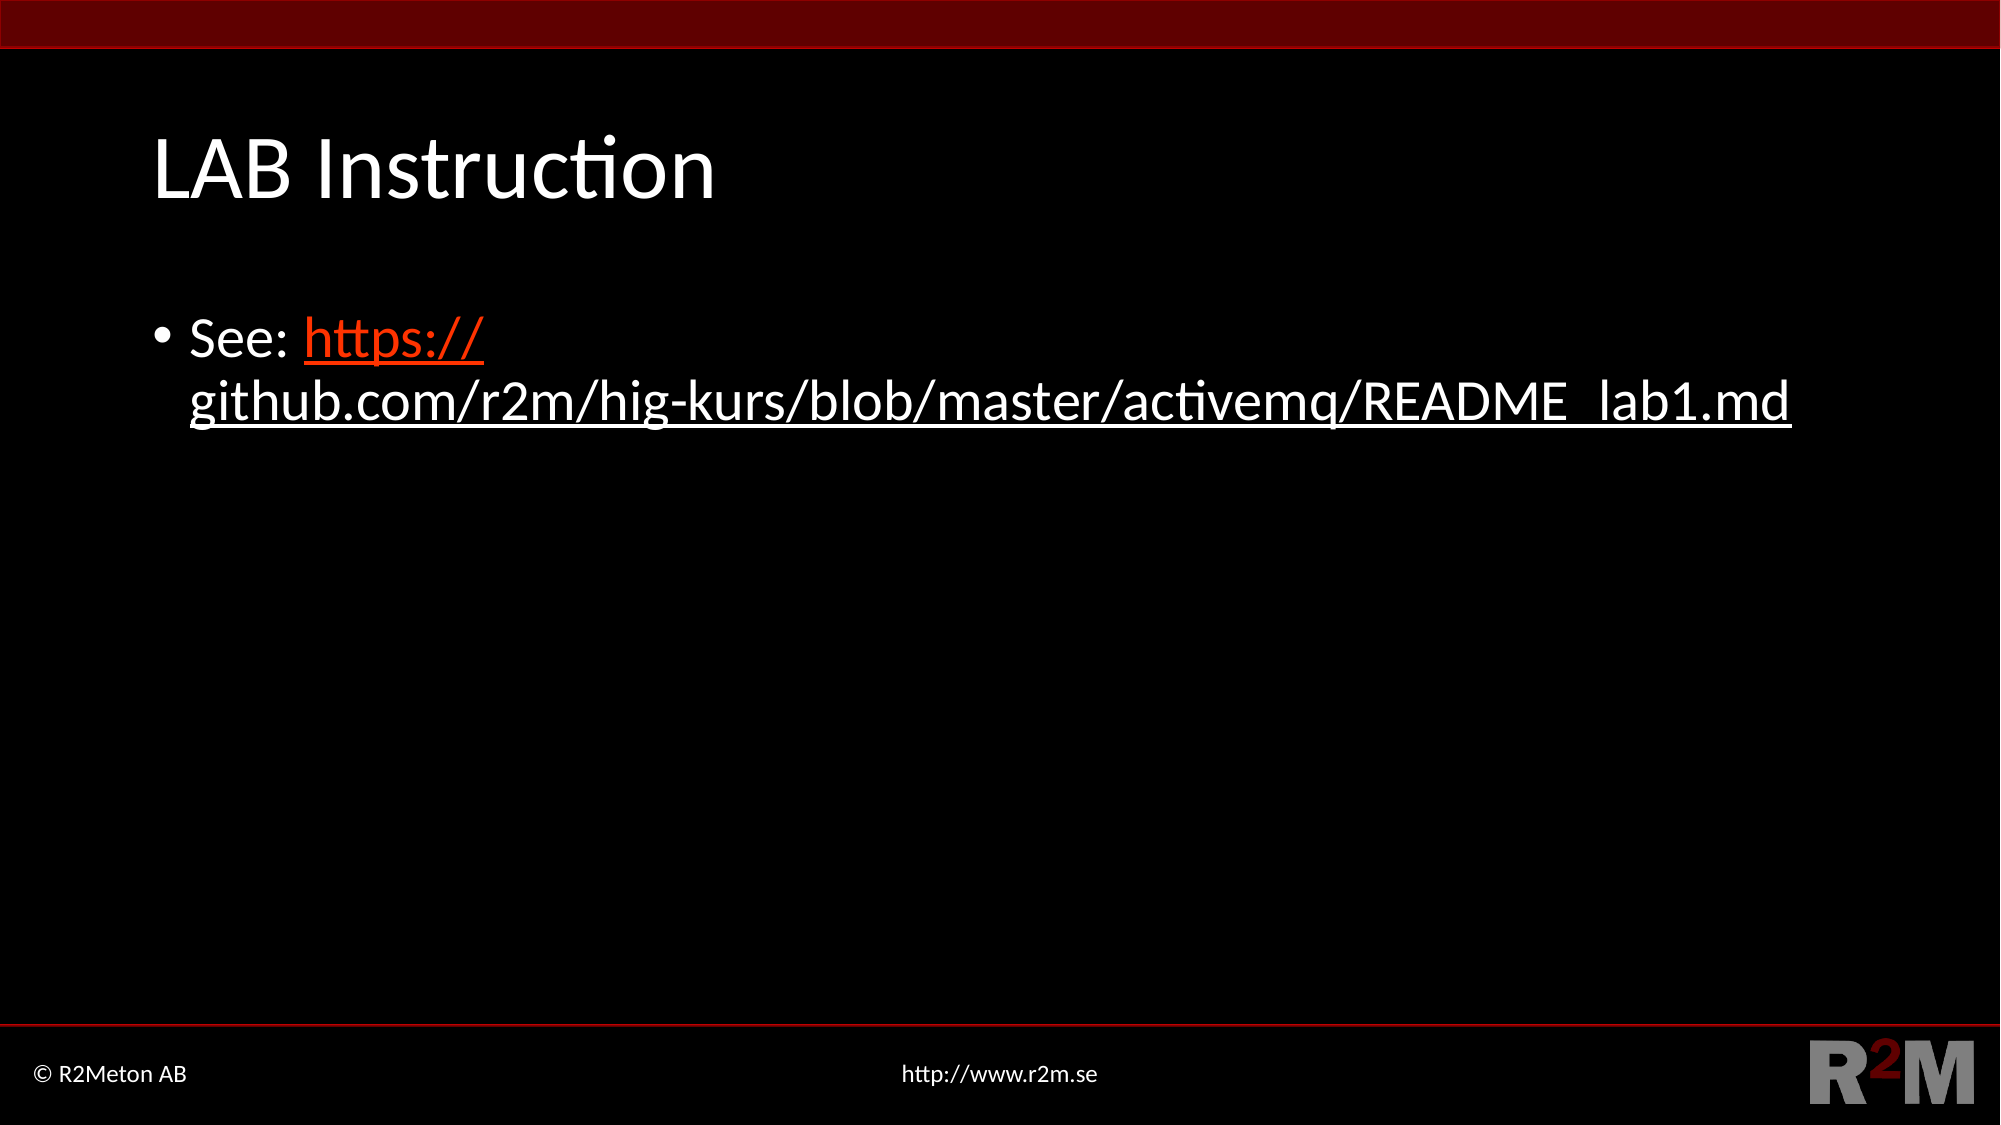

# LAB Instruction
See: https://github.com/r2m/hig-kurs/blob/master/activemq/README_lab1.md
© R2Meton AB
http://www.r2m.se